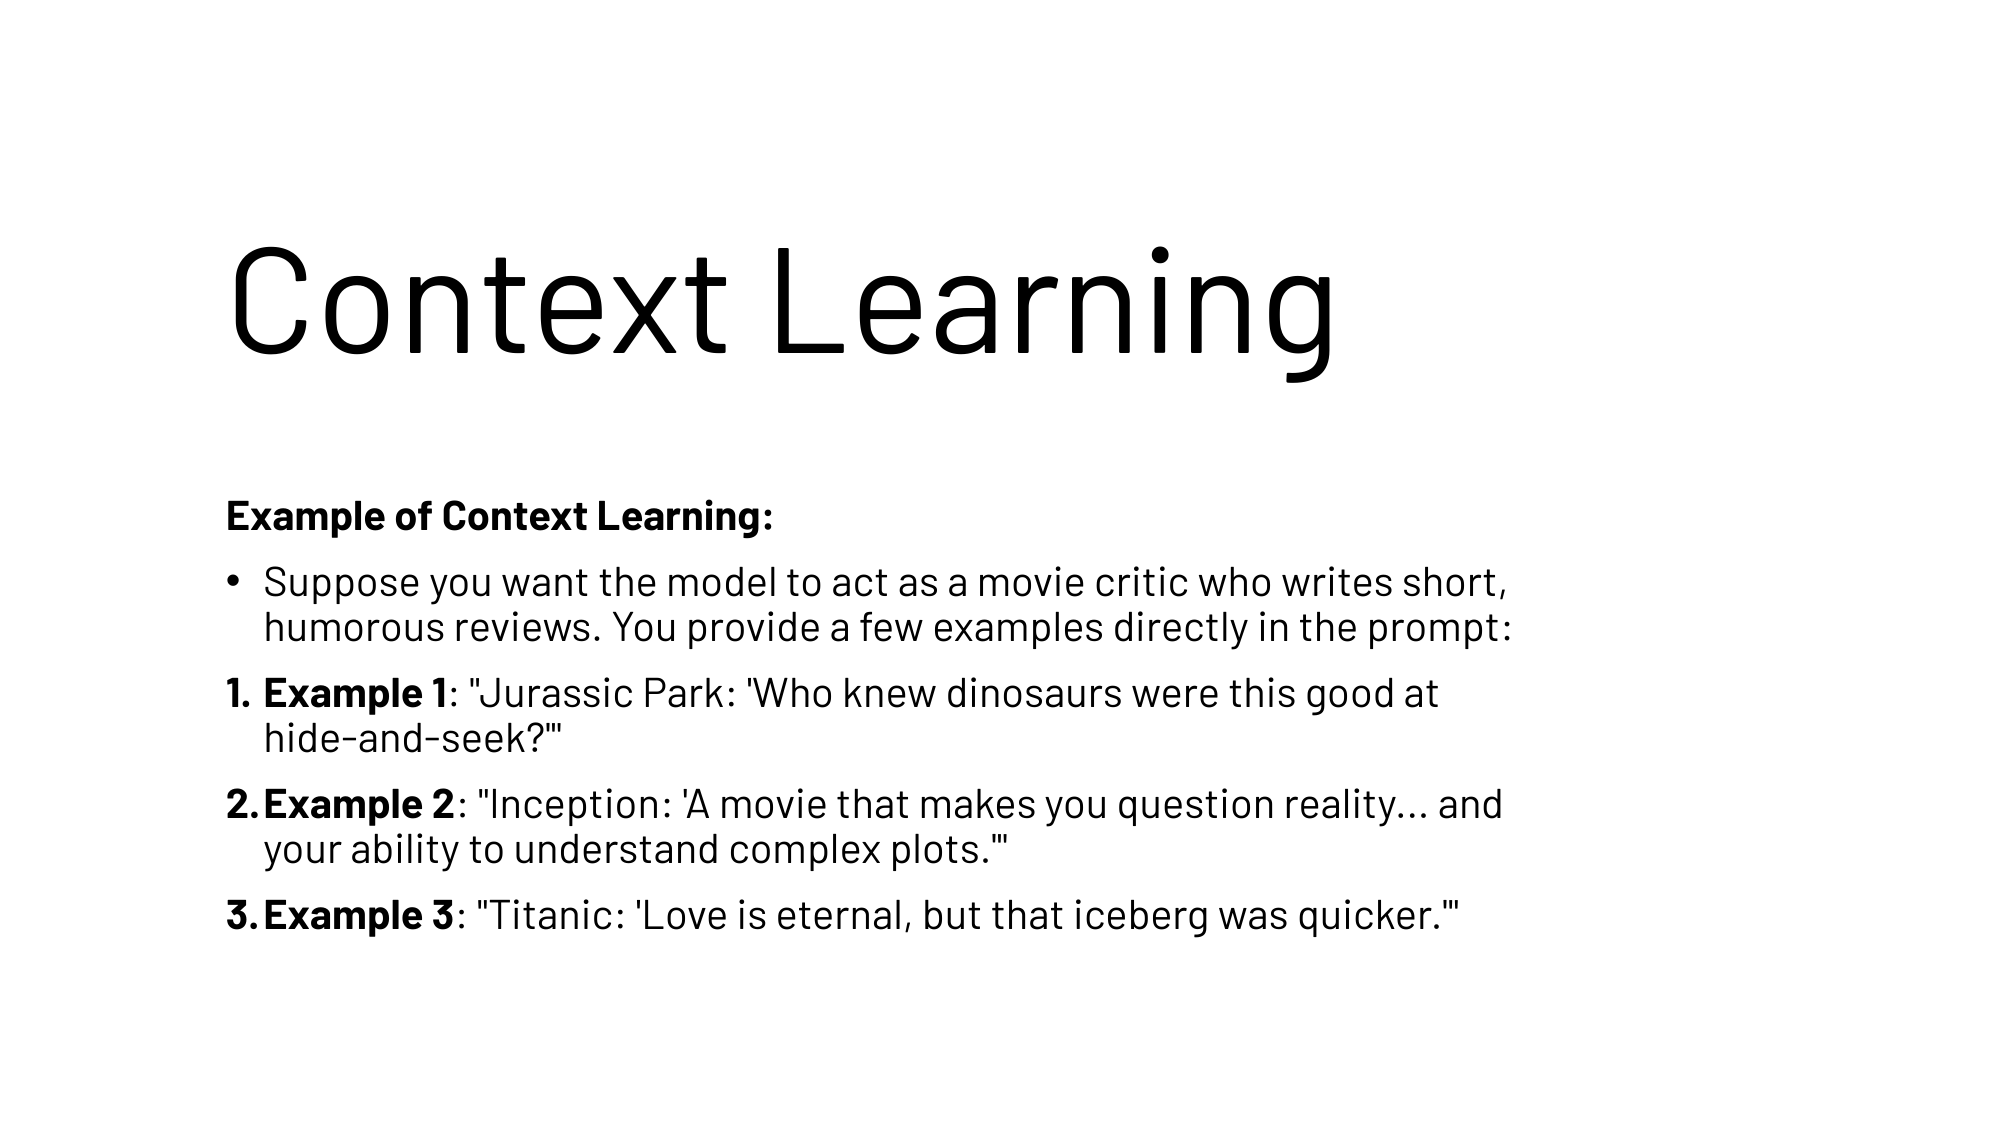

# Context Learning
Example of Context Learning:
Suppose you want the model to act as a movie critic who writes short, humorous reviews. You provide a few examples directly in the prompt:
Example 1: "Jurassic Park: 'Who knew dinosaurs were this good at hide-and-seek?'"
Example 2: "Inception: 'A movie that makes you question reality... and your ability to understand complex plots.'"
Example 3: "Titanic: 'Love is eternal, but that iceberg was quicker.'"